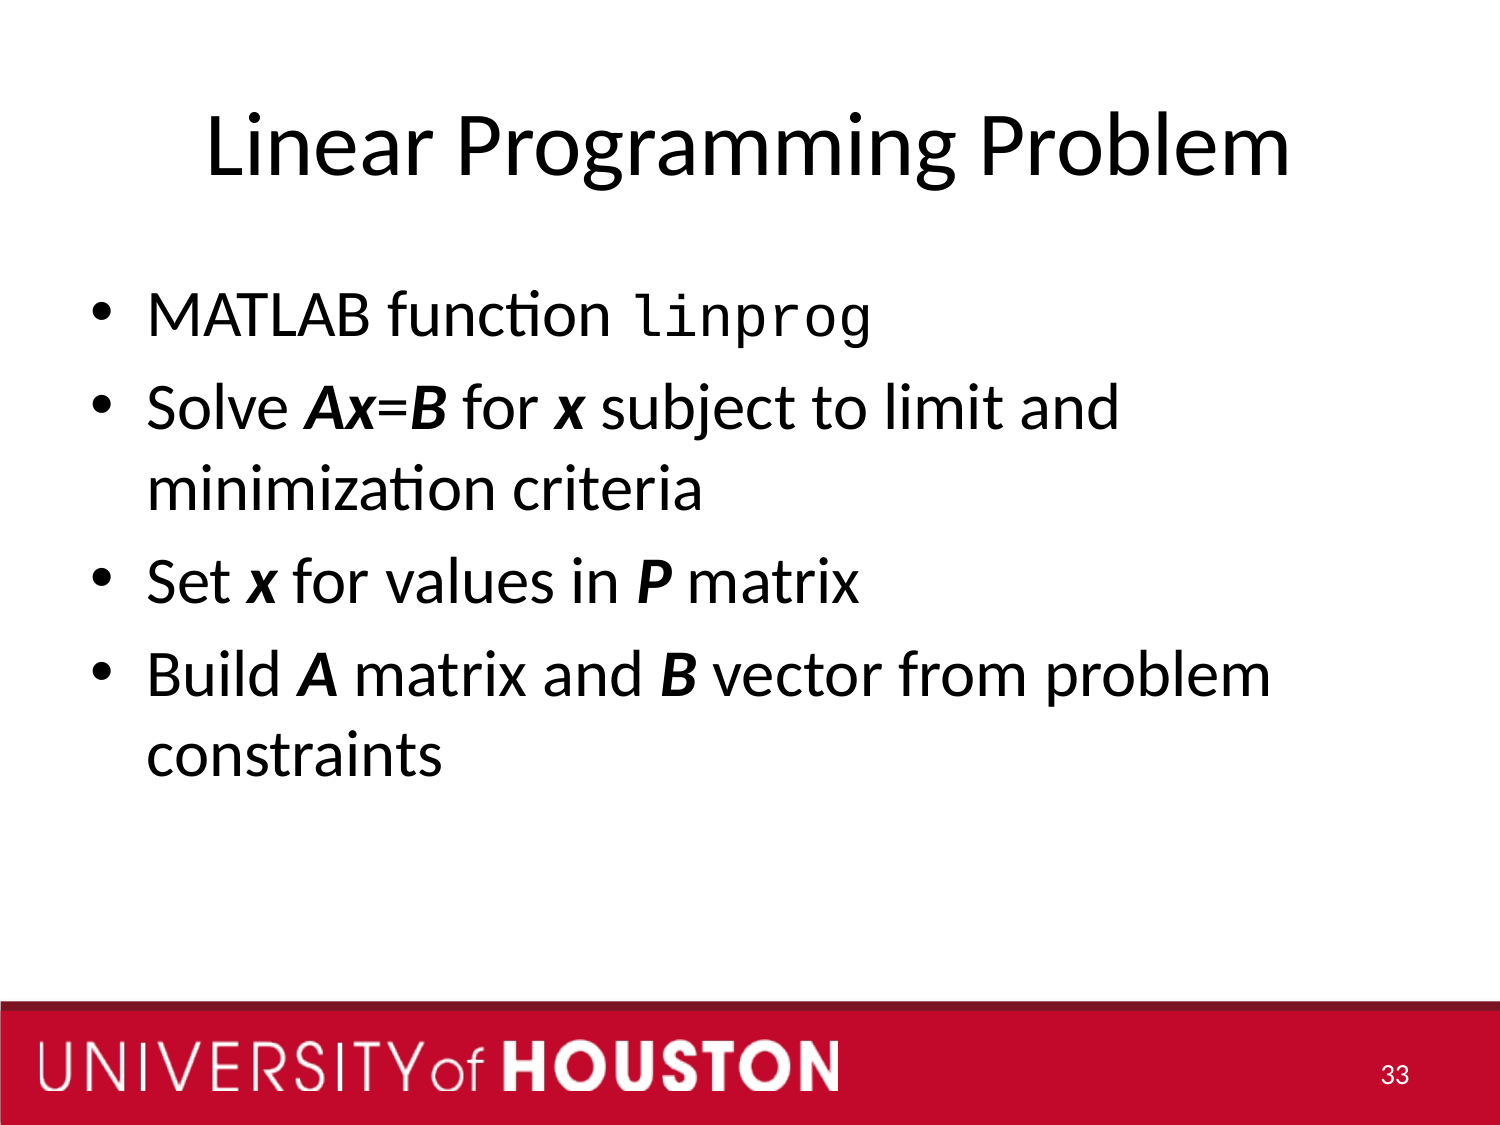

# Linear Programming Problem
Matlab function linprog
Solve Ax=B for x subject to limit and minimization criteria
Set x for values in P matrix
Build A matrix and B vector from problem constraints
33